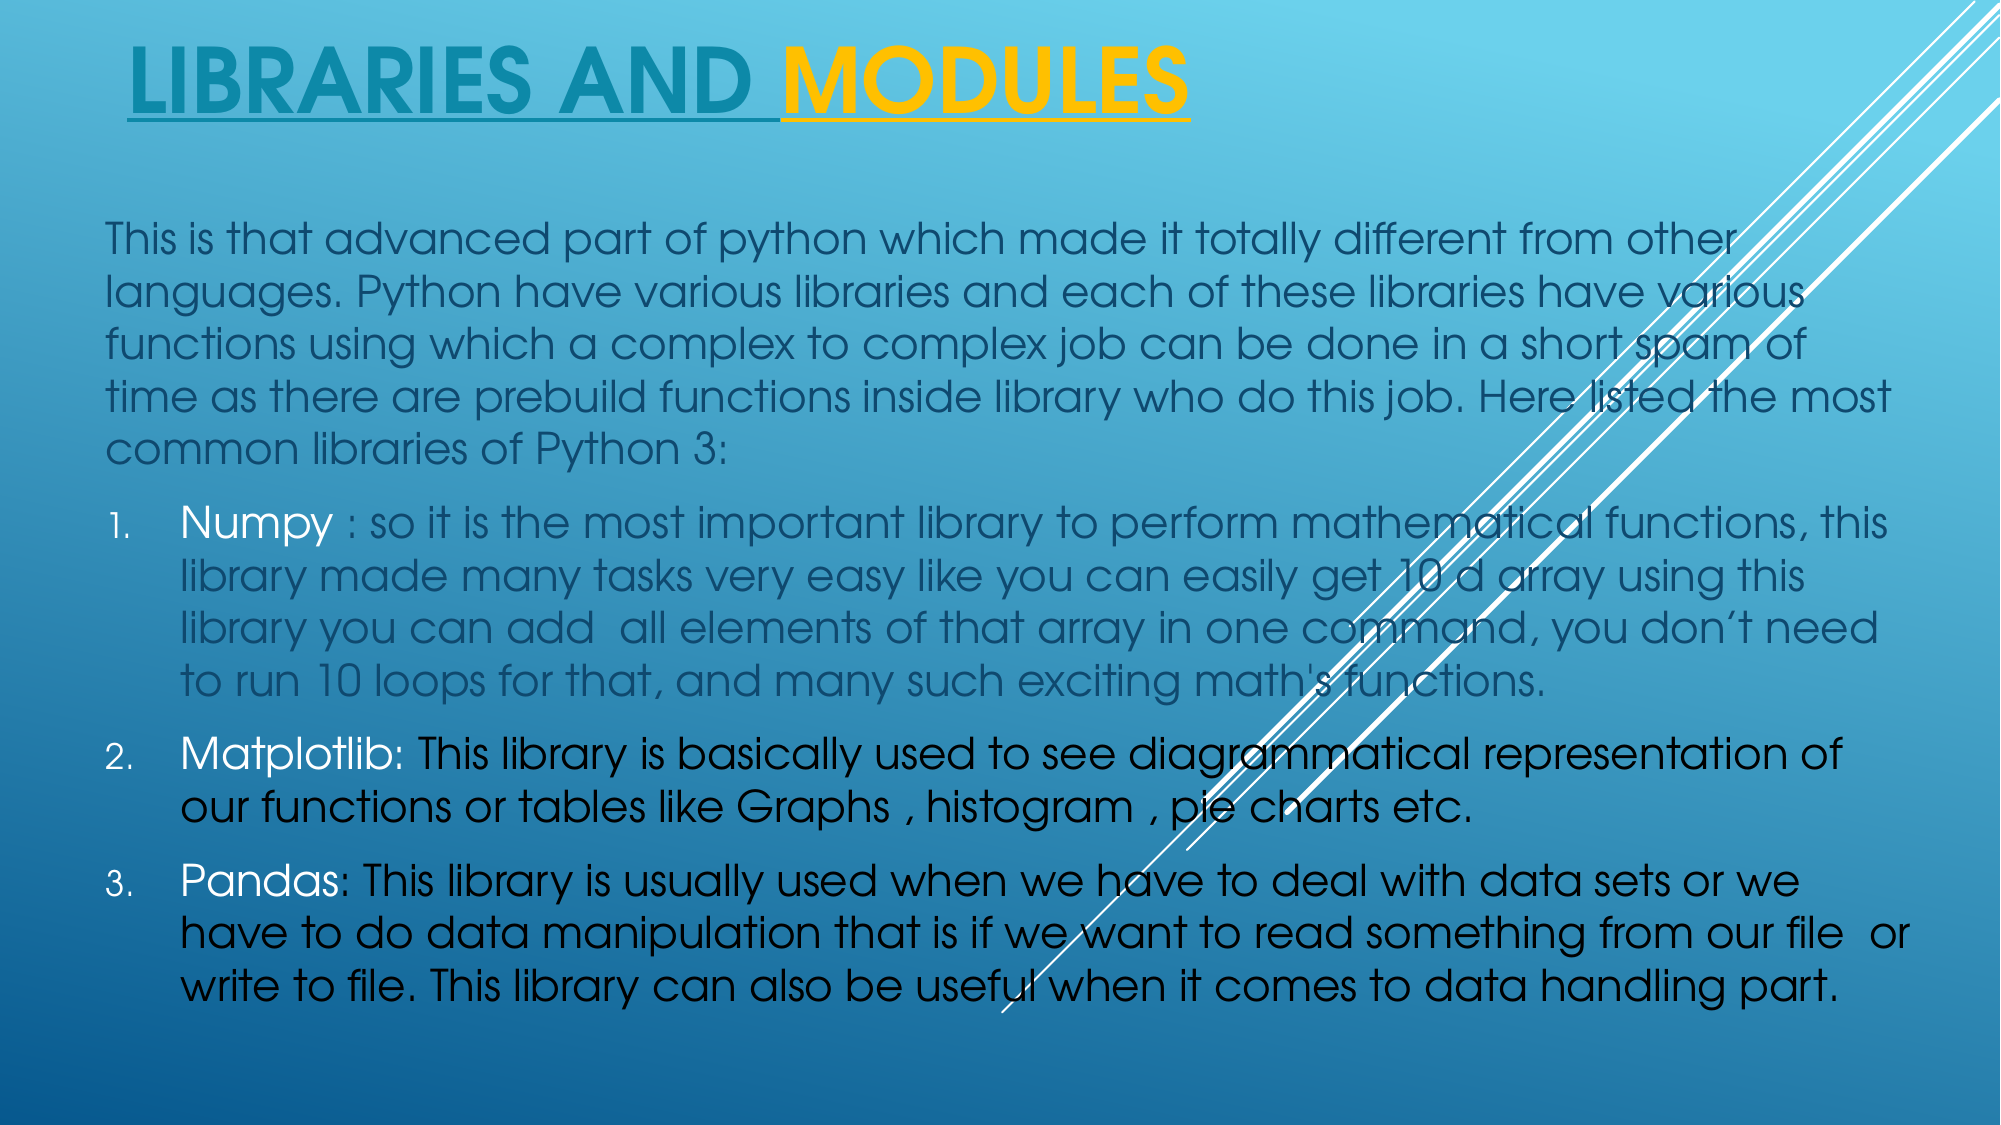

# LIBRARIES AND MODULES
This is that advanced part of python which made it totally different from other languages. Python have various libraries and each of these libraries have various functions using which a complex to complex job can be done in a short spam of time as there are prebuild functions inside library who do this job. Here listed the most common libraries of Python 3:
Numpy : so it is the most important library to perform mathematical functions, this library made many tasks very easy like you can easily get 10 d array using this library you can add  all elements of that array in one command, you don’t need to run 10 loops for that, and many such exciting math's functions.
Matplotlib: This library is basically used to see diagrammatical representation of our functions or tables like Graphs , histogram , pie charts etc.
Pandas: This library is usually used when we have to deal with data sets or we have to do data manipulation that is if we want to read something from our file  or write to file. This library can also be useful when it comes to data handling part.